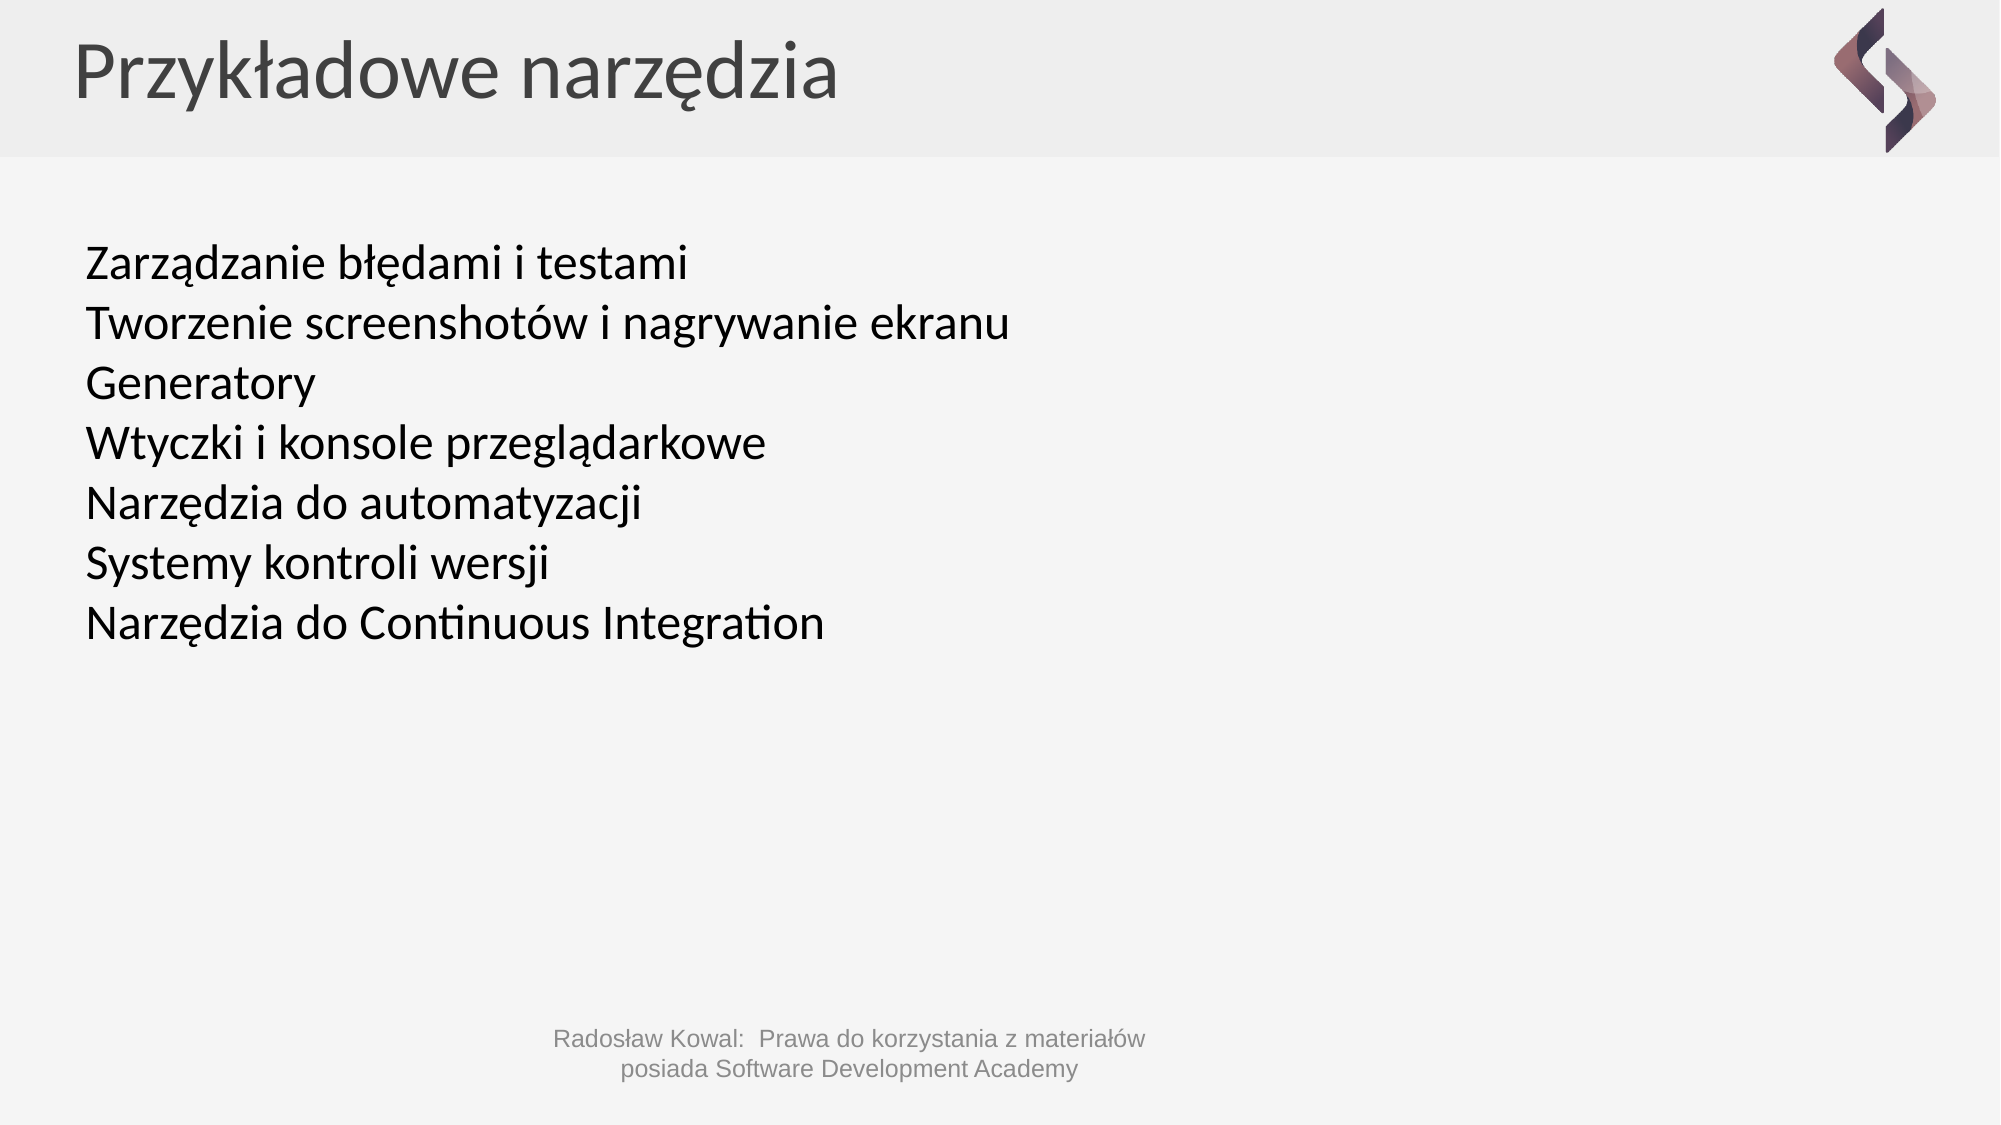

Przykładowe narzędzia

Zarządzanie błędami i testami
Tworzenie screenshotów i nagrywanie ekranu
Generatory
Wtyczki i konsole przeglądarkowe
Narzędzia do automatyzacji
Systemy kontroli wersji
Narzędzia do Continuous Integration
Radosław Kowal:  Prawa do korzystania z materiałów posiada Software Development Academy